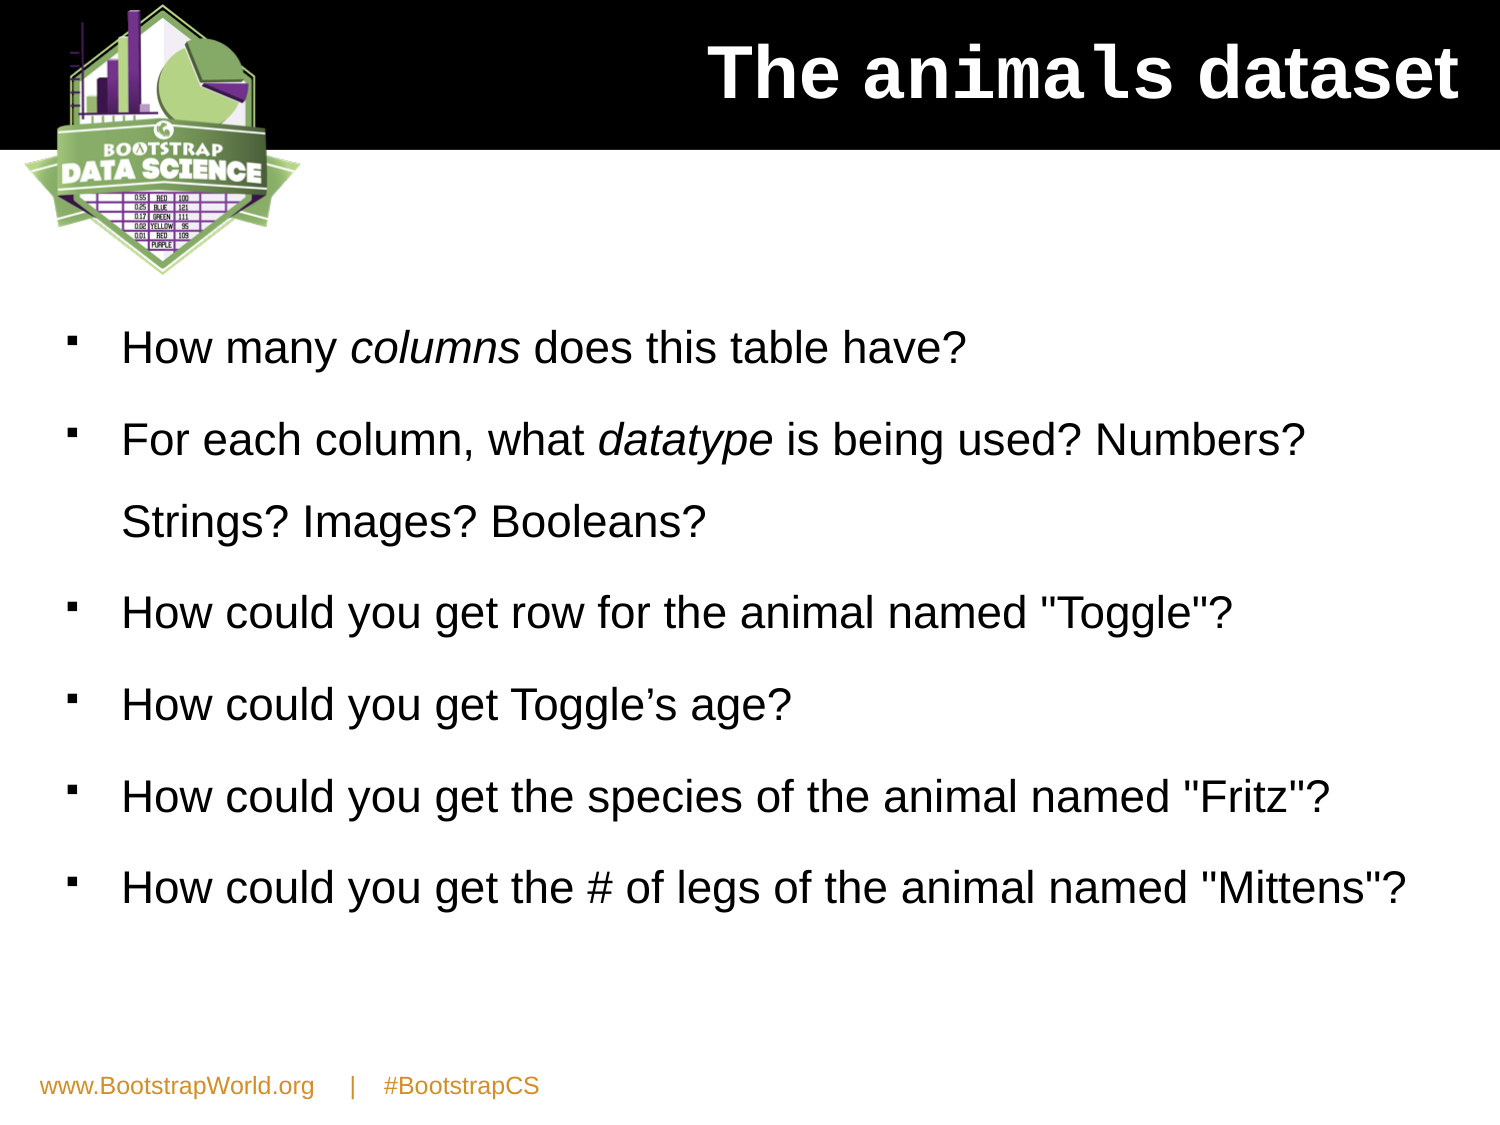

# The animals dataset
How many columns does this table have?
For each column, what datatype is being used? Numbers? Strings? Images? Booleans?
How could you get row for the animal named "Toggle"?
How could you get Toggle’s age?
How could you get the species of the animal named "Fritz"?
How could you get the # of legs of the animal named "Mittens"?
www.BootstrapWorld.org     |    #BootstrapCS